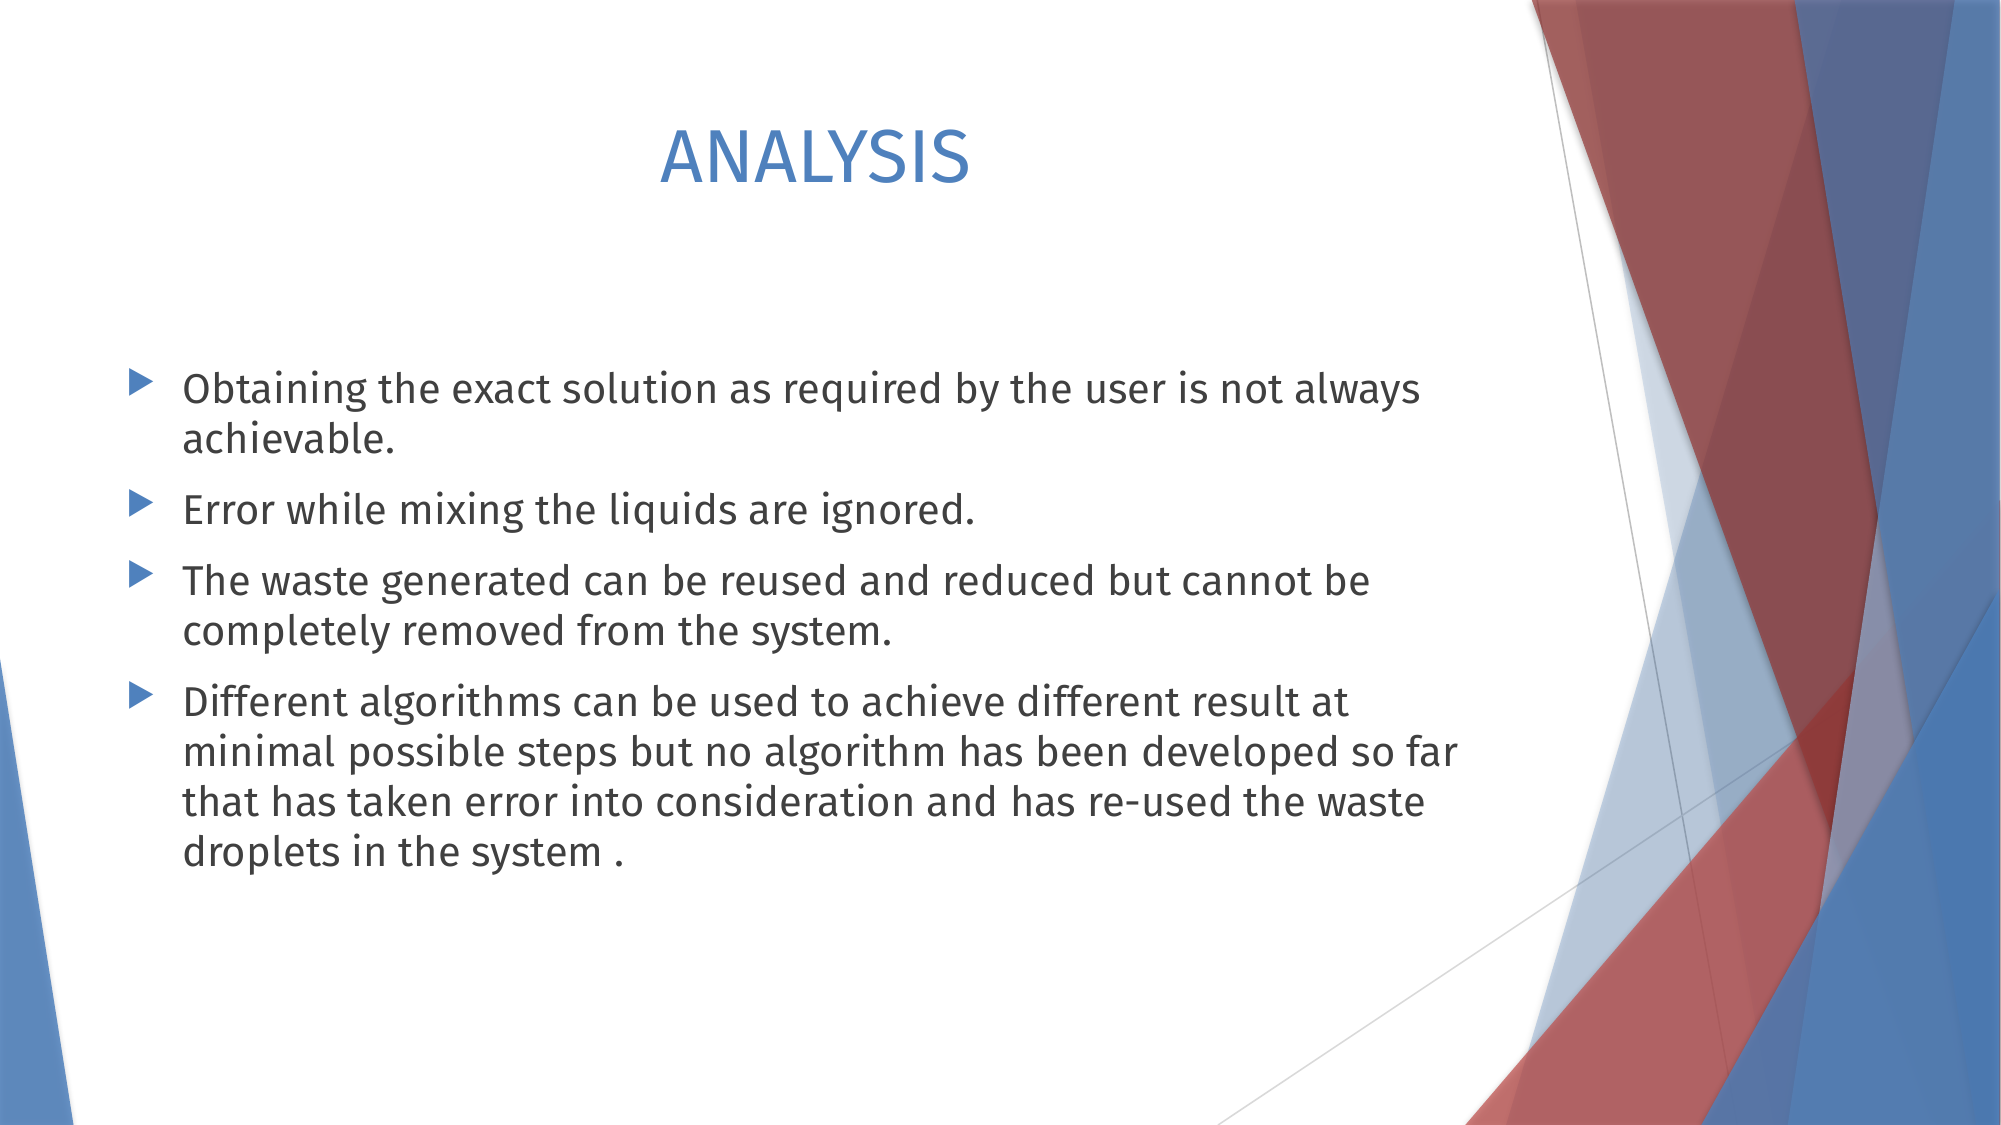

# ANALYSIS
Obtaining the exact solution as required by the user is not always achievable.
Error while mixing the liquids are ignored.
The waste generated can be reused and reduced but cannot be completely removed from the system.
Different algorithms can be used to achieve different result at minimal possible steps but no algorithm has been developed so far that has taken error into consideration and has re-used the waste droplets in the system .